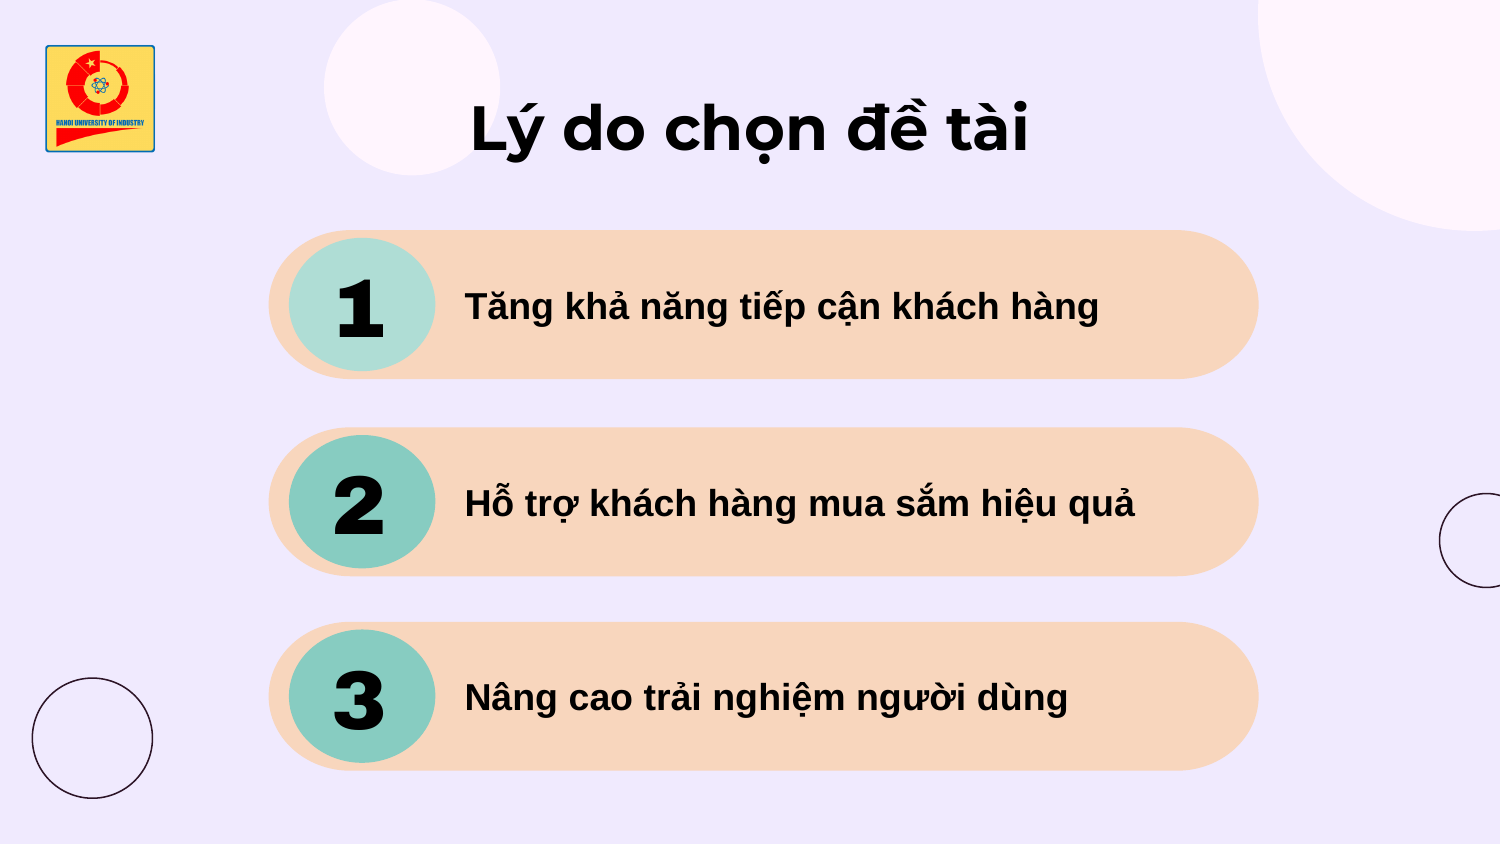

# Lý do chọn đề tài

1
Tăng khả năng tiếp cận khách hàng

2
Hỗ trợ khách hàng mua sắm hiệu quả

3
Nâng cao trải nghiệm người dùng